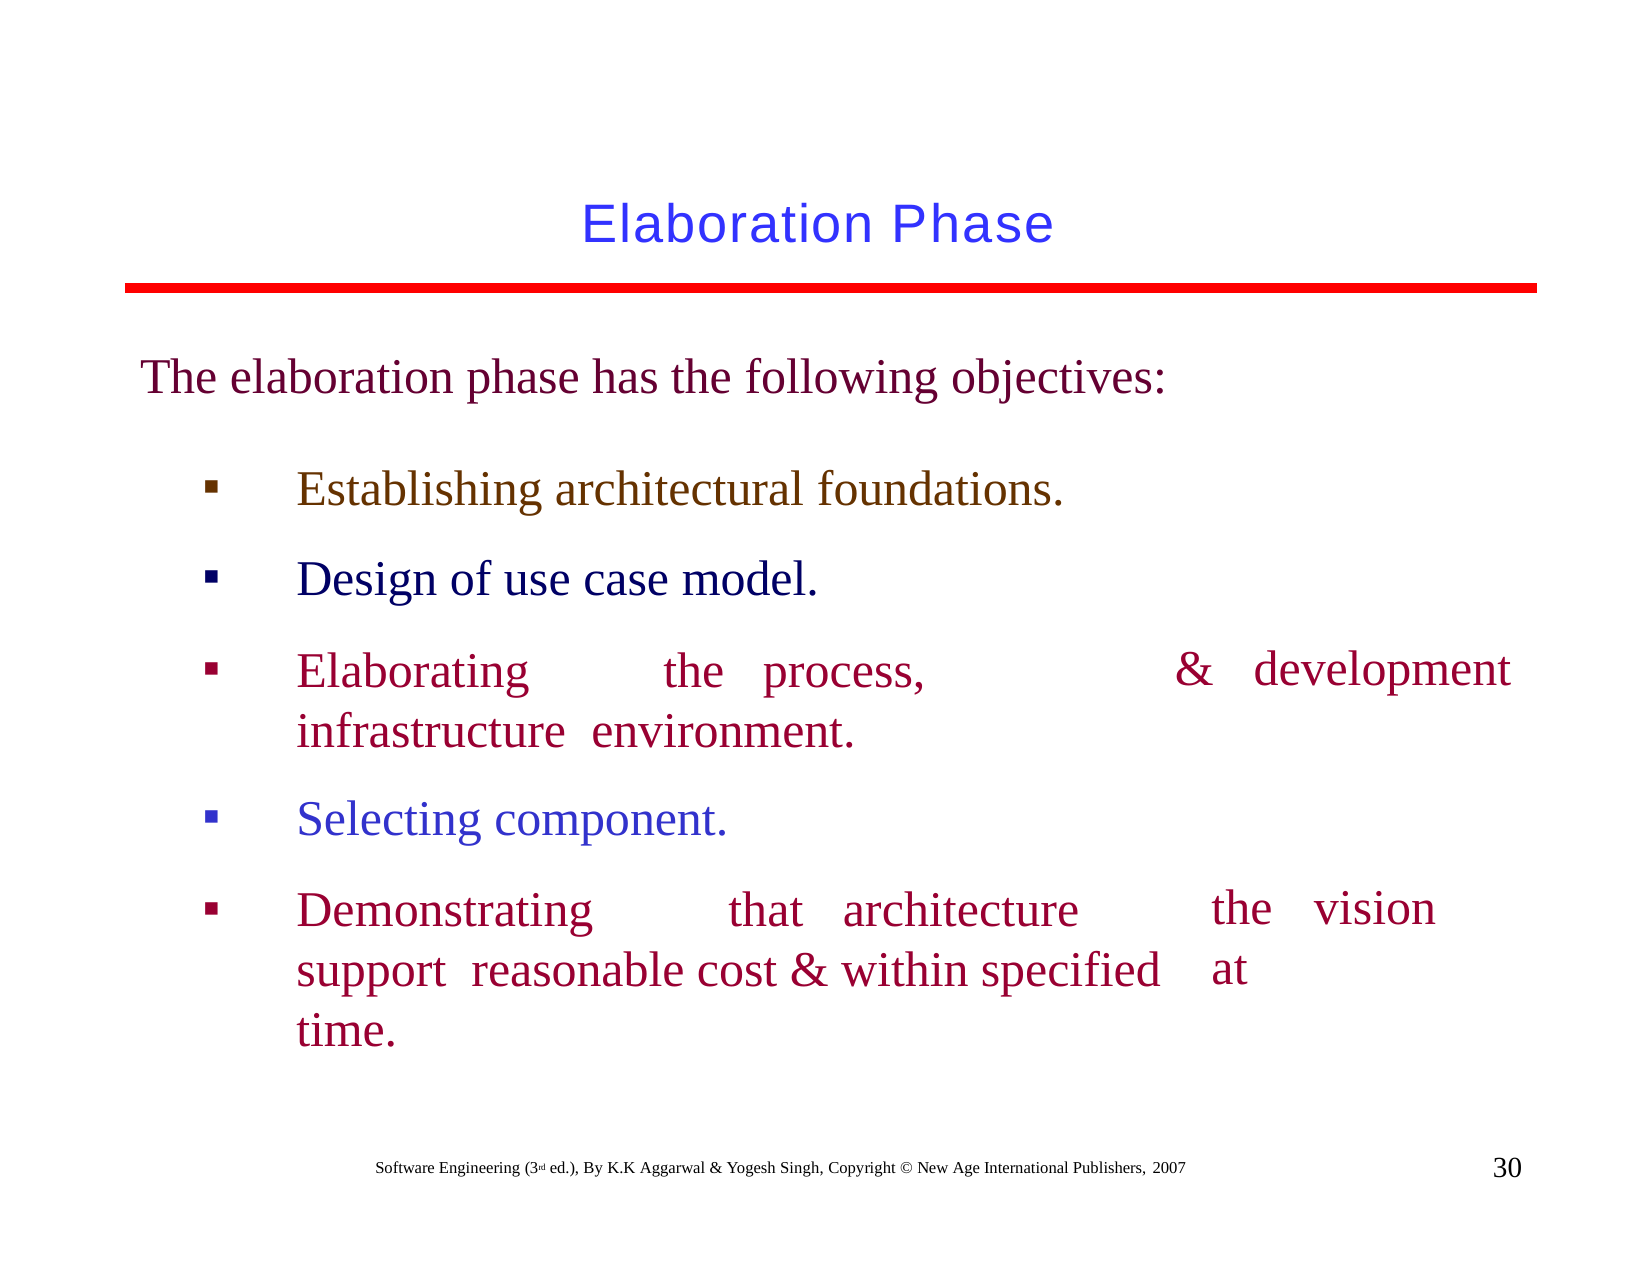

# Elaboration Phase

The elaboration phase has the following objectives:
Establishing architectural foundations.
Design of use case model.
Elaborating	the	process,	infrastructure  environment.
&	development
Selecting component.
Demonstrating	that	architecture	support  reasonable cost & within specified time.
the	vision	at
30
Software Engineering (3rd  ed.), By K.K Aggarwal & Yogesh Singh, Copyright © New Age International Publishers, 2007